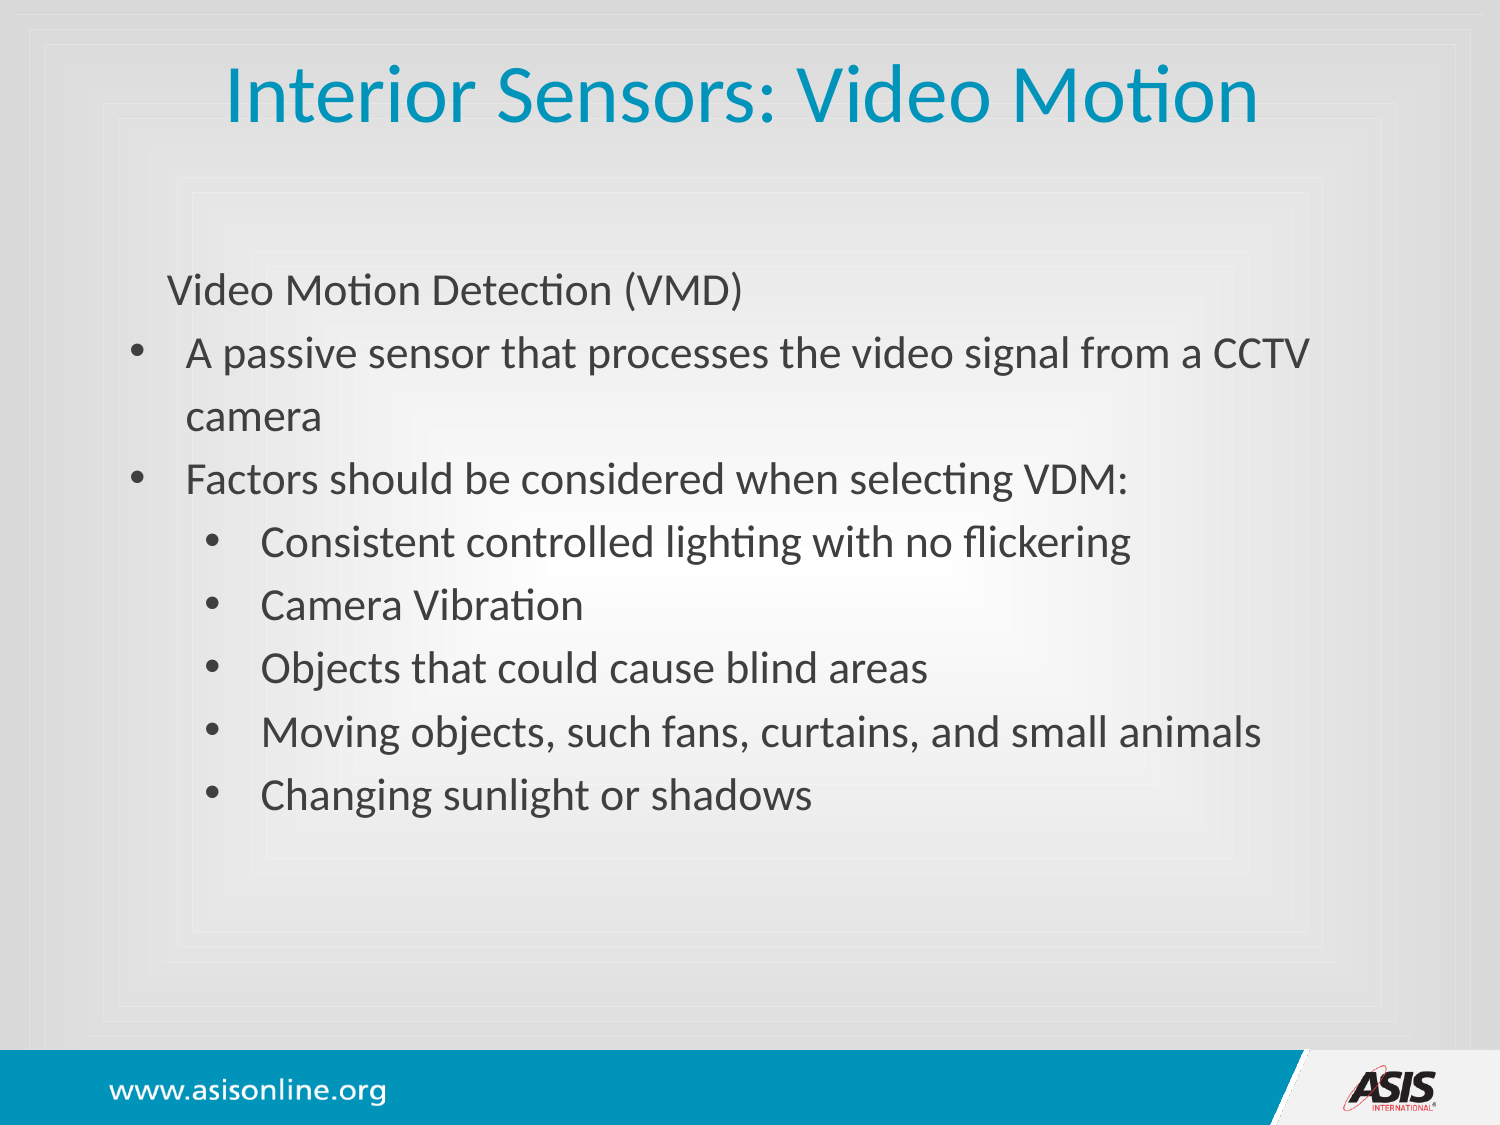

Interior Sensors: Video Motion
Video Motion Detection (VMD)
A passive sensor that processes the video signal from a CCTV camera
Factors should be considered when selecting VDM:
Consistent controlled lighting with no flickering
Camera Vibration
Objects that could cause blind areas
Moving objects, such fans, curtains, and small animals
Changing sunlight or shadows